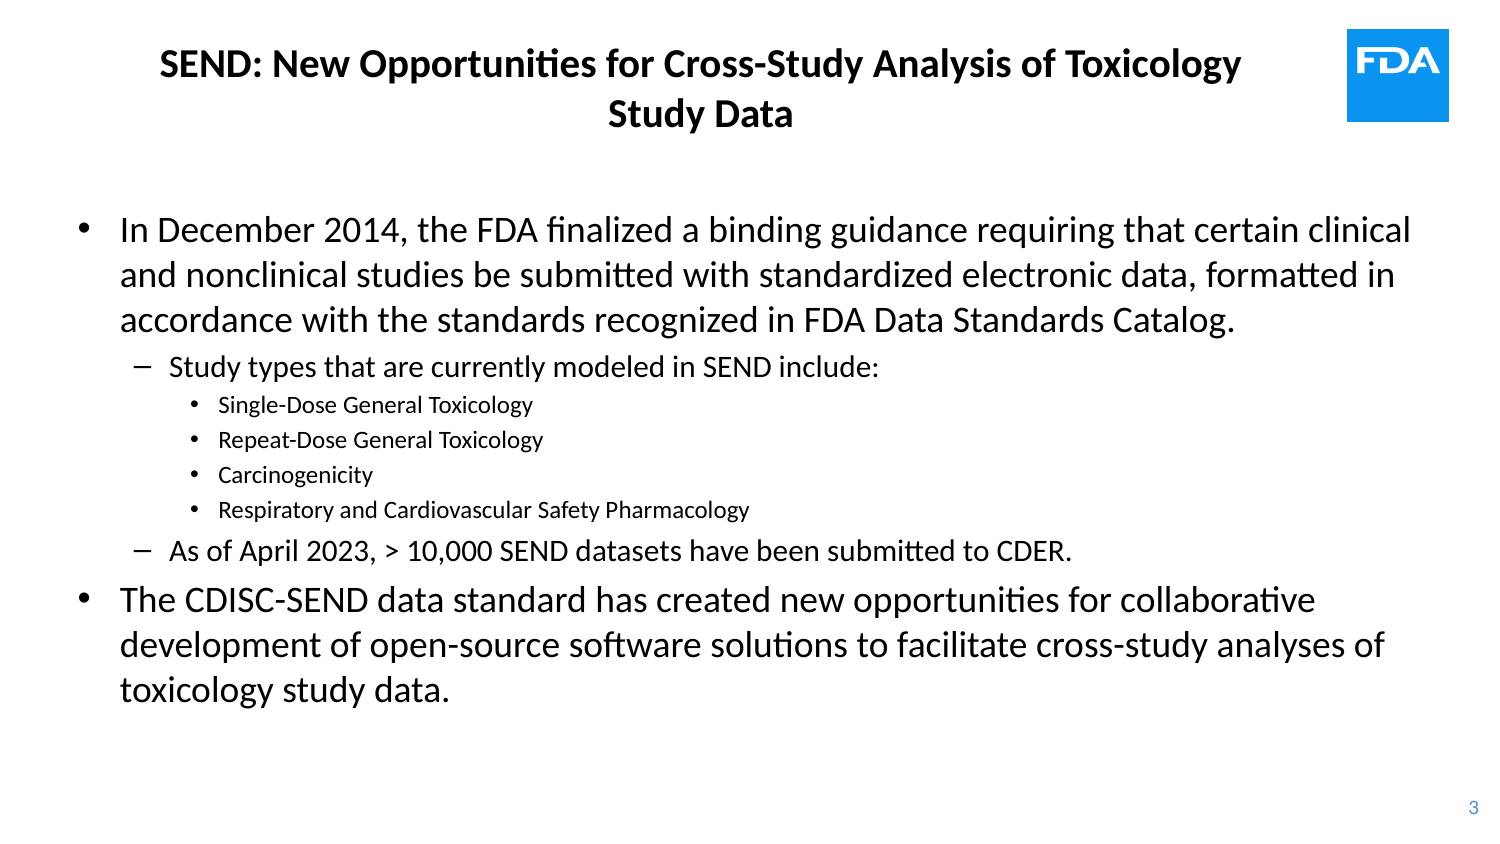

# SEND: New Opportunities for Cross-Study Analysis of Toxicology Study Data
In December 2014, the FDA finalized a binding guidance requiring that certain clinical and nonclinical studies be submitted with standardized electronic data, formatted in accordance with the standards recognized in FDA Data Standards Catalog.
Study types that are currently modeled in SEND include:
Single-Dose General Toxicology
Repeat-Dose General Toxicology
Carcinogenicity
Respiratory and Cardiovascular Safety Pharmacology
As of April 2023, > 10,000 SEND datasets have been submitted to CDER.
The CDISC-SEND data standard has created new opportunities for collaborative development of open-source software solutions to facilitate cross-study analyses of toxicology study data.